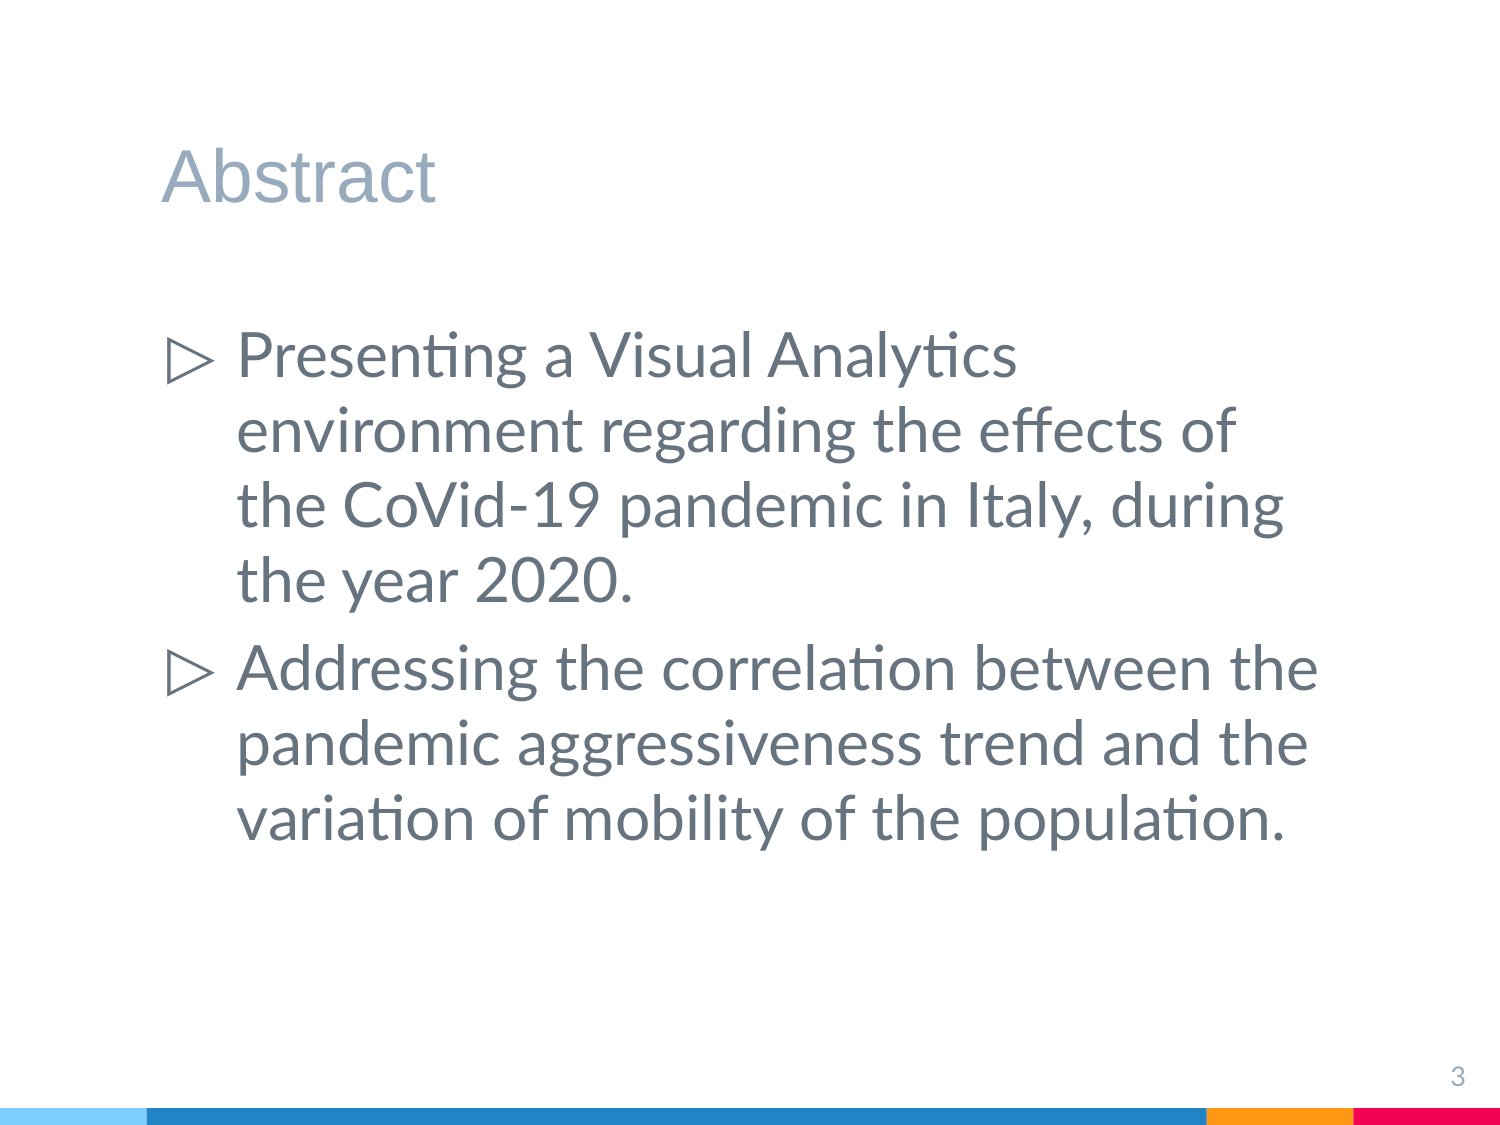

# Abstract
Presenting a Visual Analytics environment regarding the effects of the CoVid-19 pandemic in Italy, during the year 2020.
Addressing the correlation between the pandemic aggressiveness trend and the variation of mobility of the population.
3